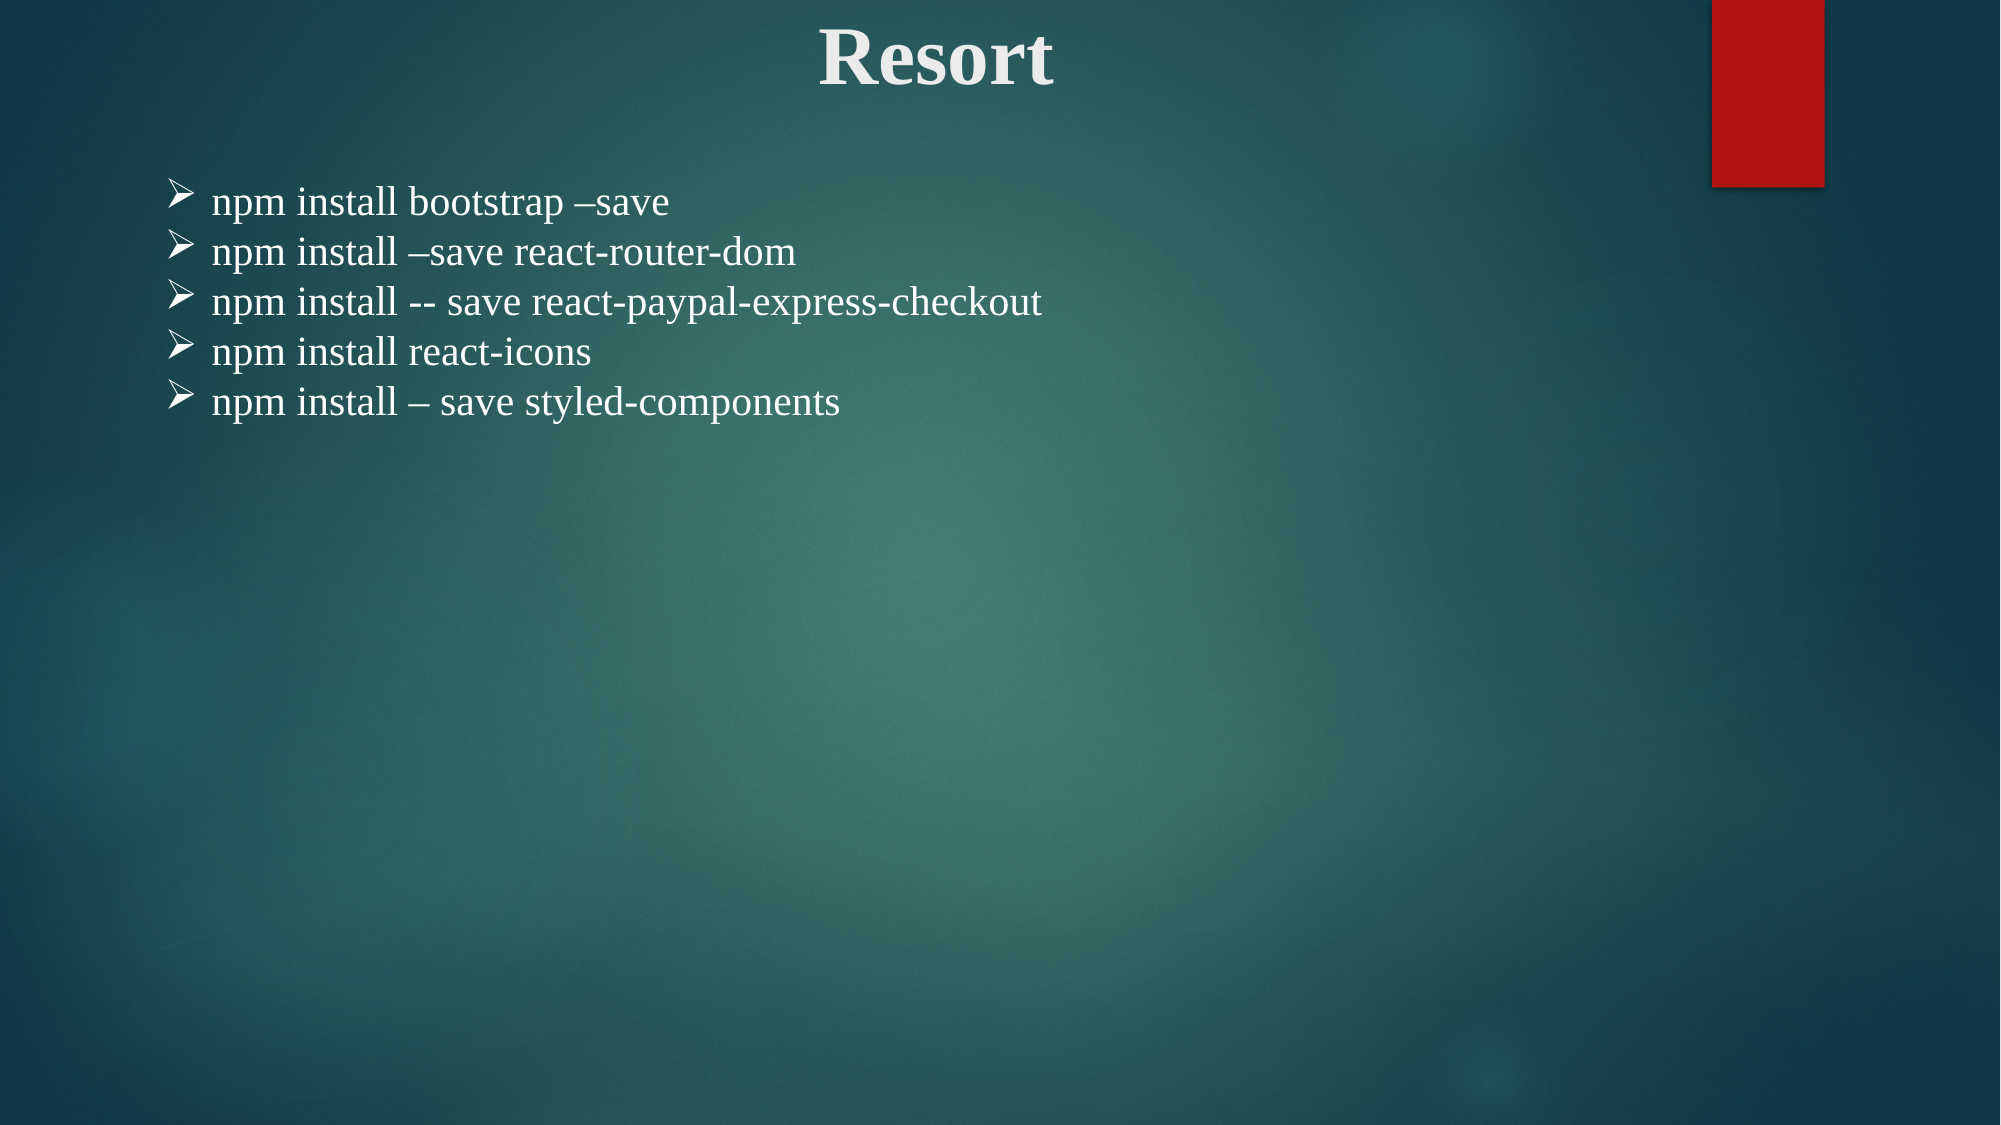

# Resort
npm install bootstrap –save
npm install –save react-router-dom
npm install -- save react-paypal-express-checkout
npm install react-icons
npm install – save styled-components